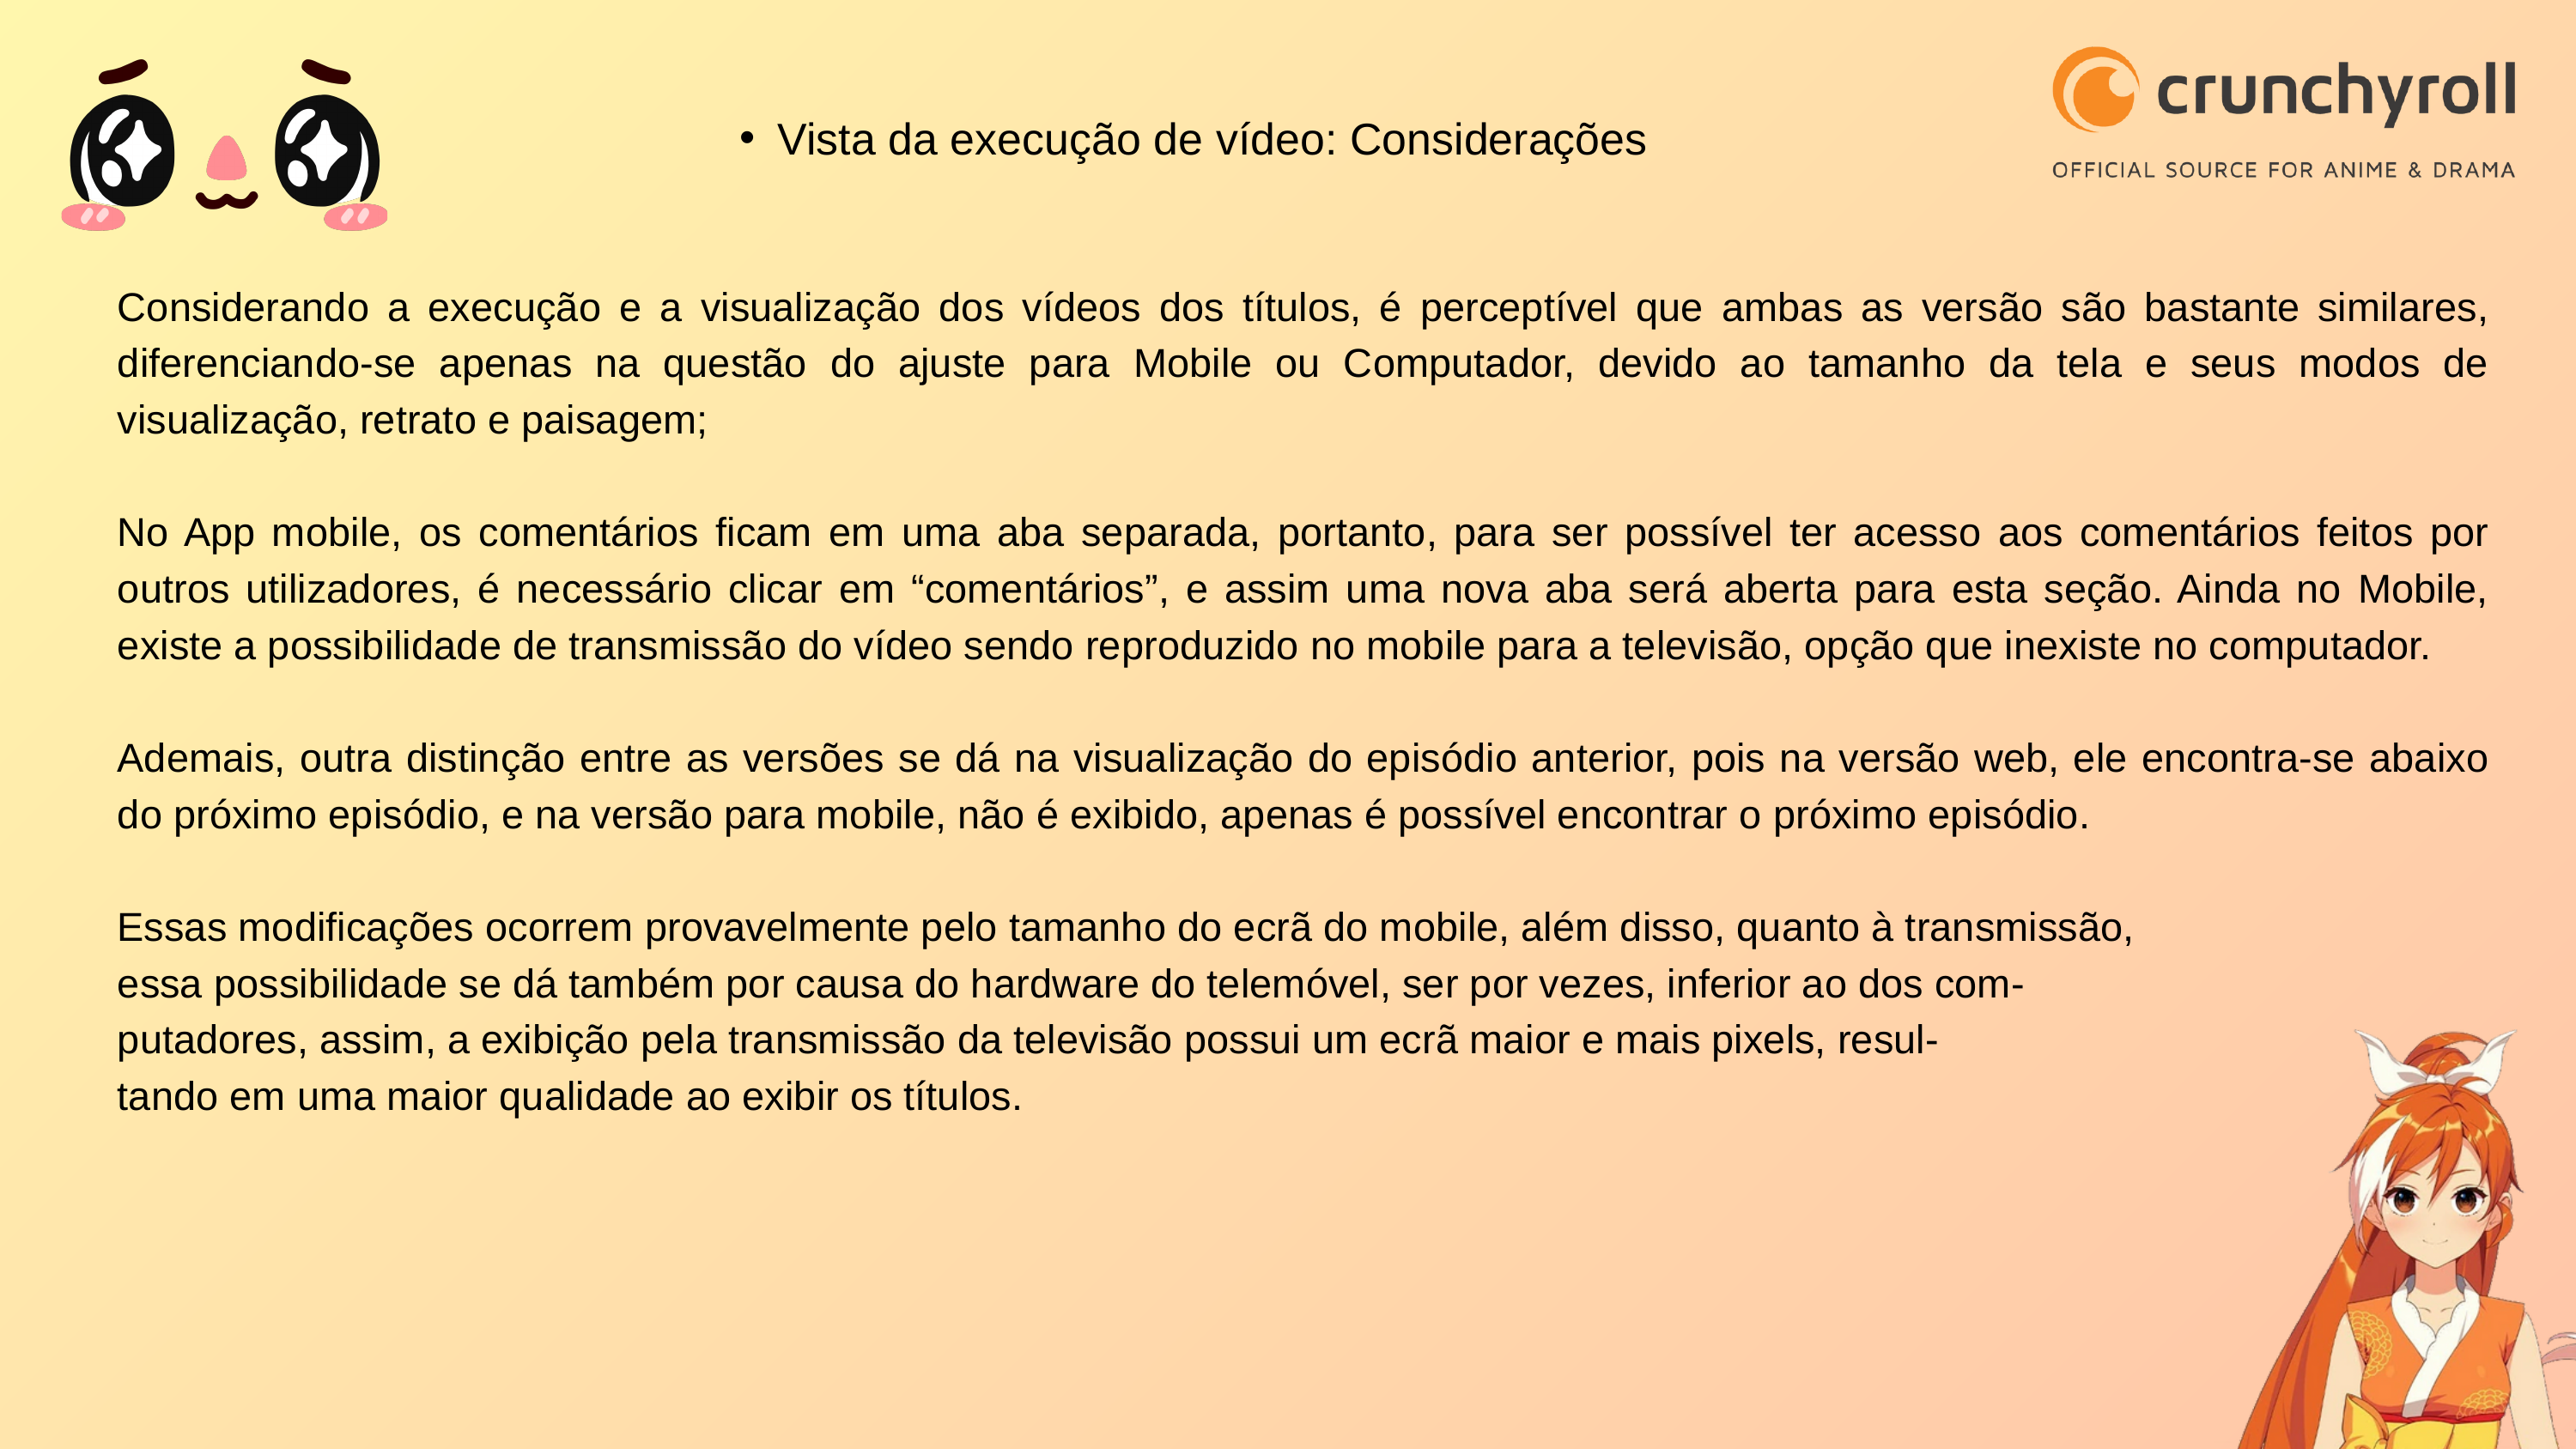

Vista da execução de vídeo: Considerações
Considerando a execução e a visualização dos vídeos dos títulos, é perceptível que ambas as versão são bastante similares, diferenciando-se apenas na questão do ajuste para Mobile ou Computador, devido ao tamanho da tela e seus modos de visualização, retrato e paisagem;

No App mobile, os comentários ficam em uma aba separada, portanto, para ser possível ter acesso aos comentários feitos por outros utilizadores, é necessário clicar em “comentários”, e assim uma nova aba será aberta para esta seção. Ainda no Mobile, existe a possibilidade de transmissão do vídeo sendo reproduzido no mobile para a televisão, opção que inexiste no computador.

Ademais, outra distinção entre as versões se dá na visualização do episódio anterior, pois na versão web, ele encontra-se abaixo do próximo episódio, e na versão para mobile, não é exibido, apenas é possível encontrar o próximo episódio.

Essas modificações ocorrem provavelmente pelo tamanho do ecrã do mobile, além disso, quanto à transmissão,
essa possibilidade se dá também por causa do hardware do telemóvel, ser por vezes, inferior ao dos com-
putadores, assim, a exibição pela transmissão da televisão possui um ecrã maior e mais pixels, resul-
tando em uma maior qualidade ao exibir os títulos.